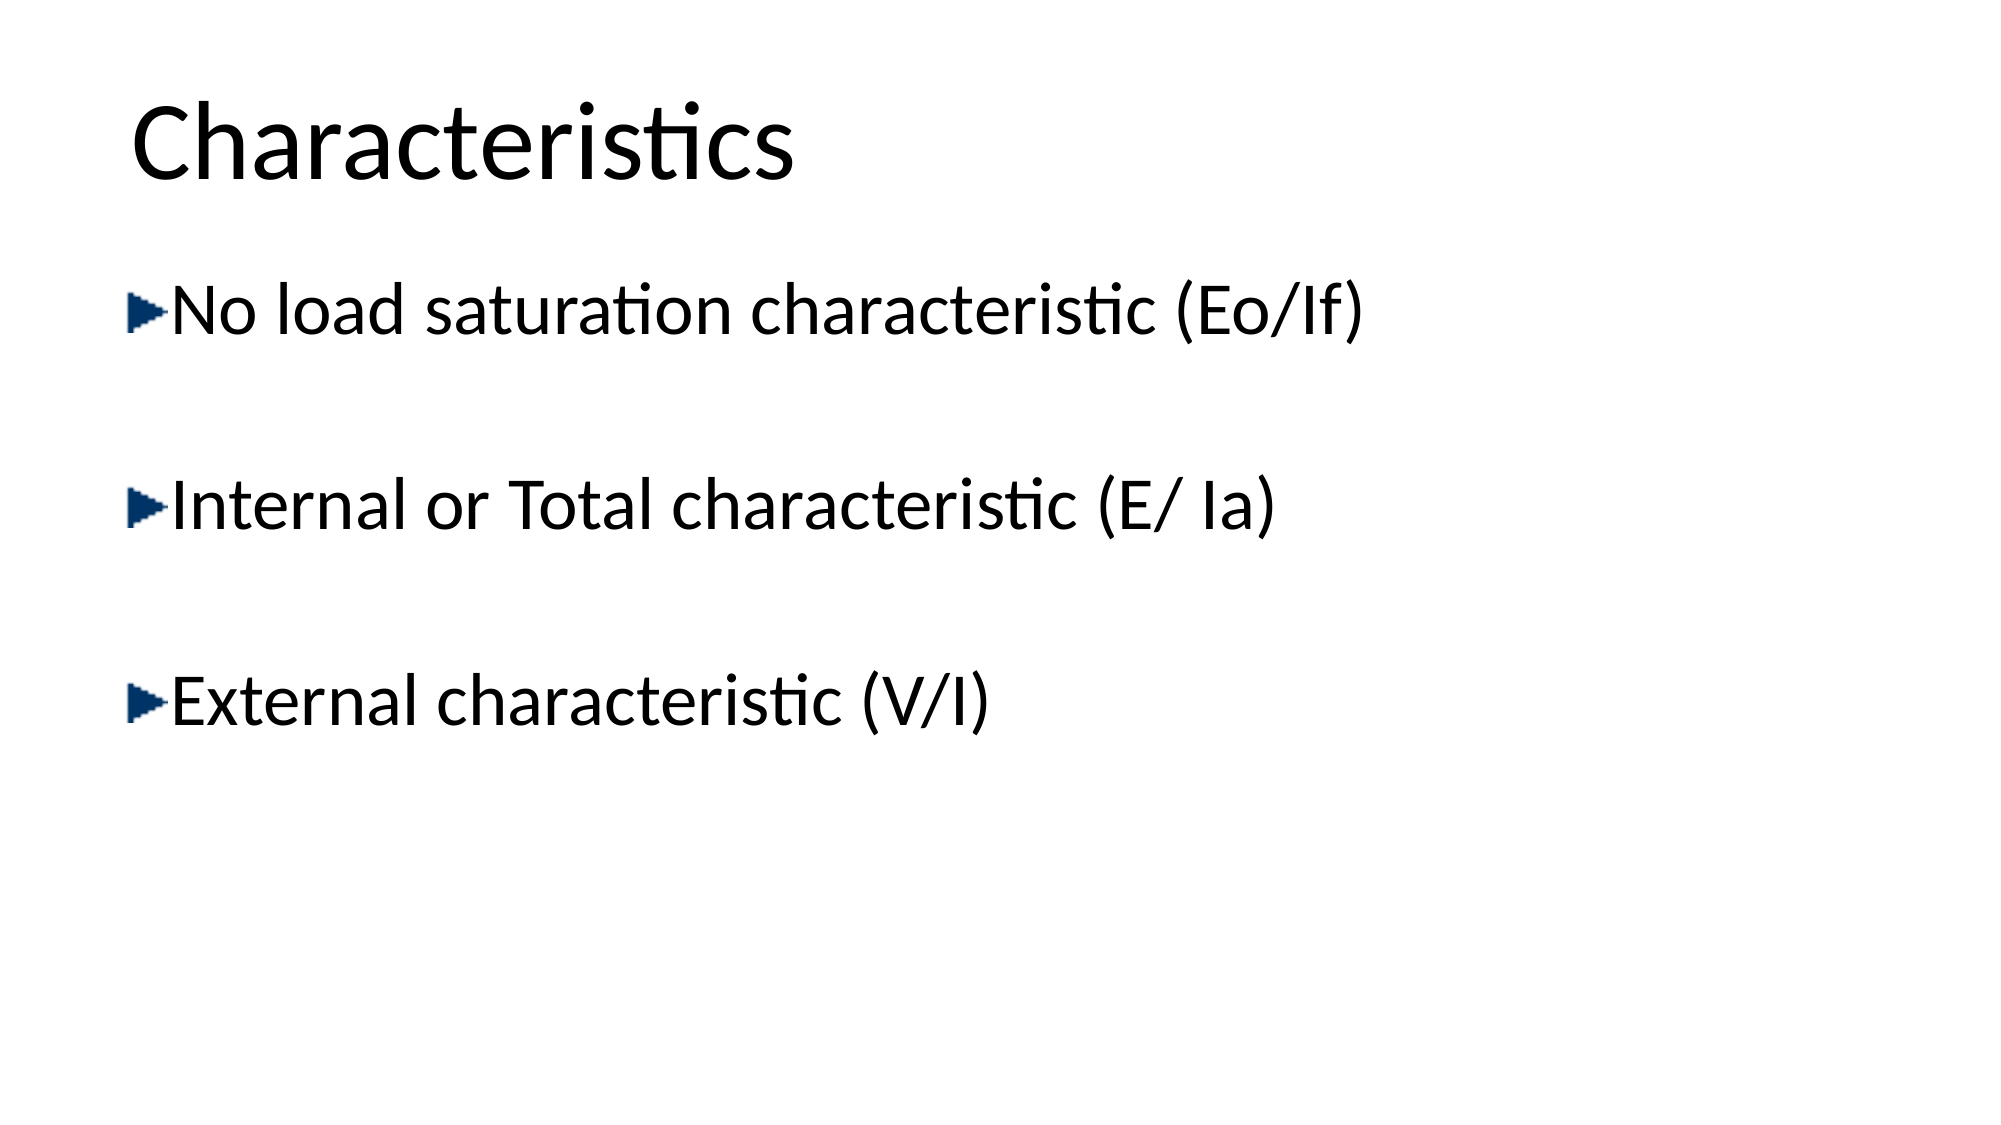

# Characteristics
No load saturation characteristic (Eo/If)

Internal or Total characteristic (E/ Ia)

External characteristic (V/I)